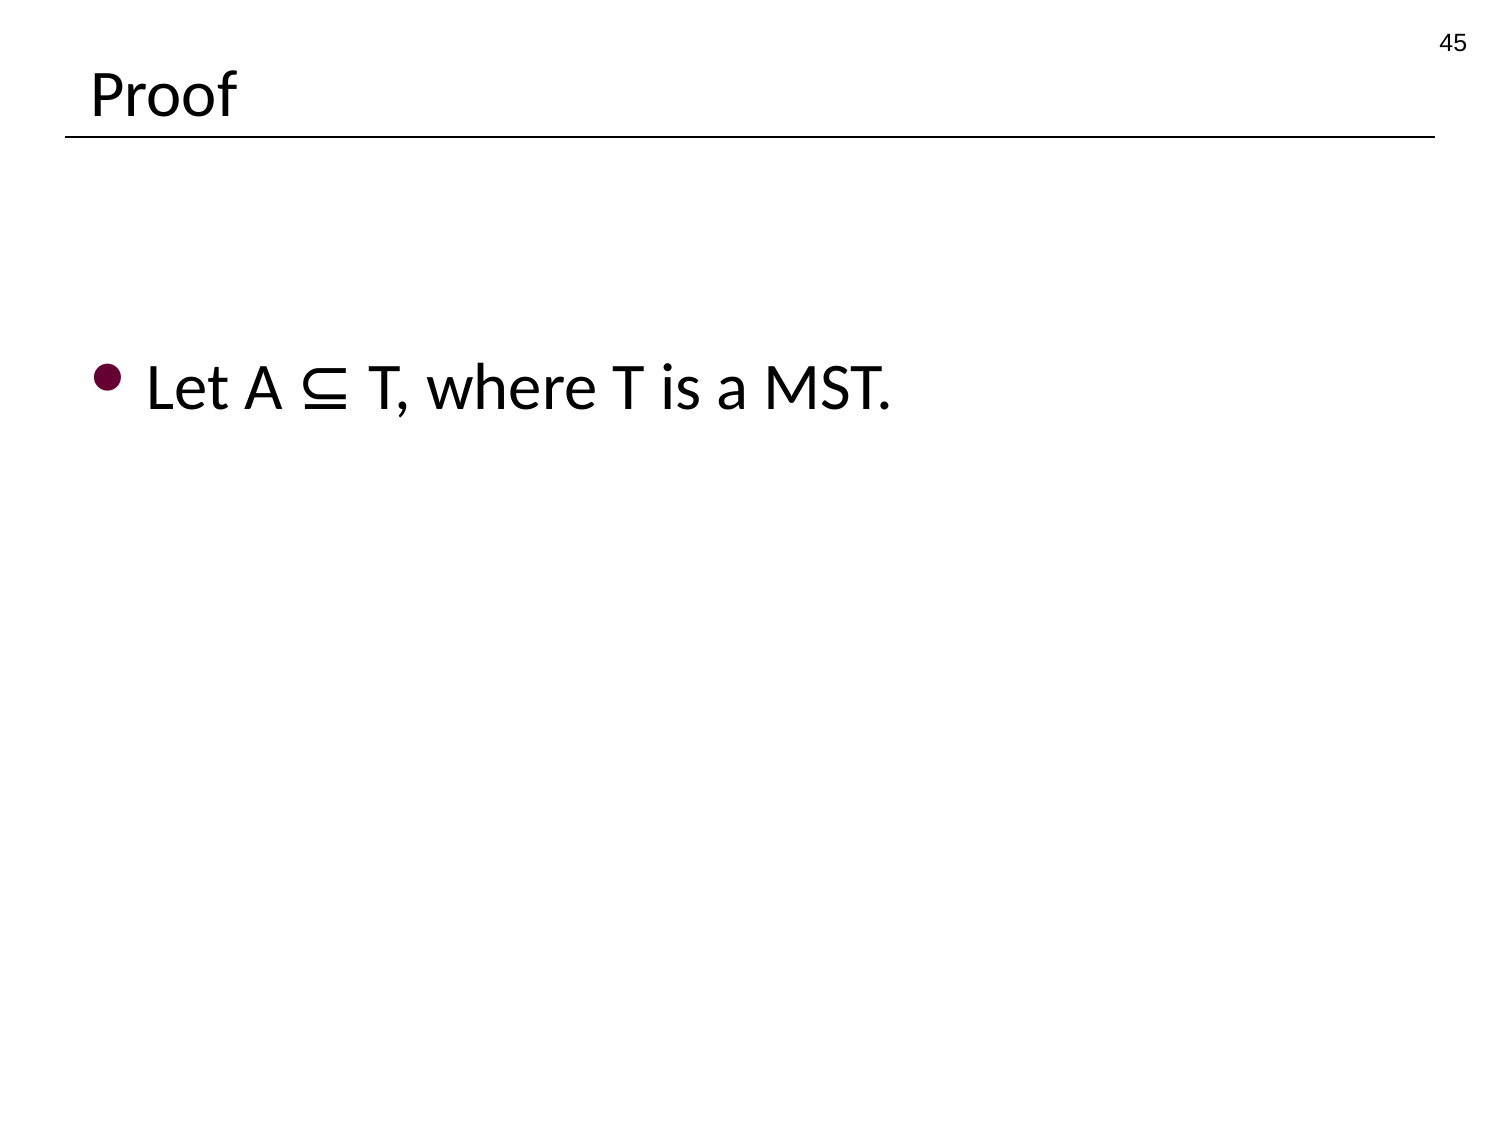

45
# Proof

Let A ⊆ T, where T is a MST.